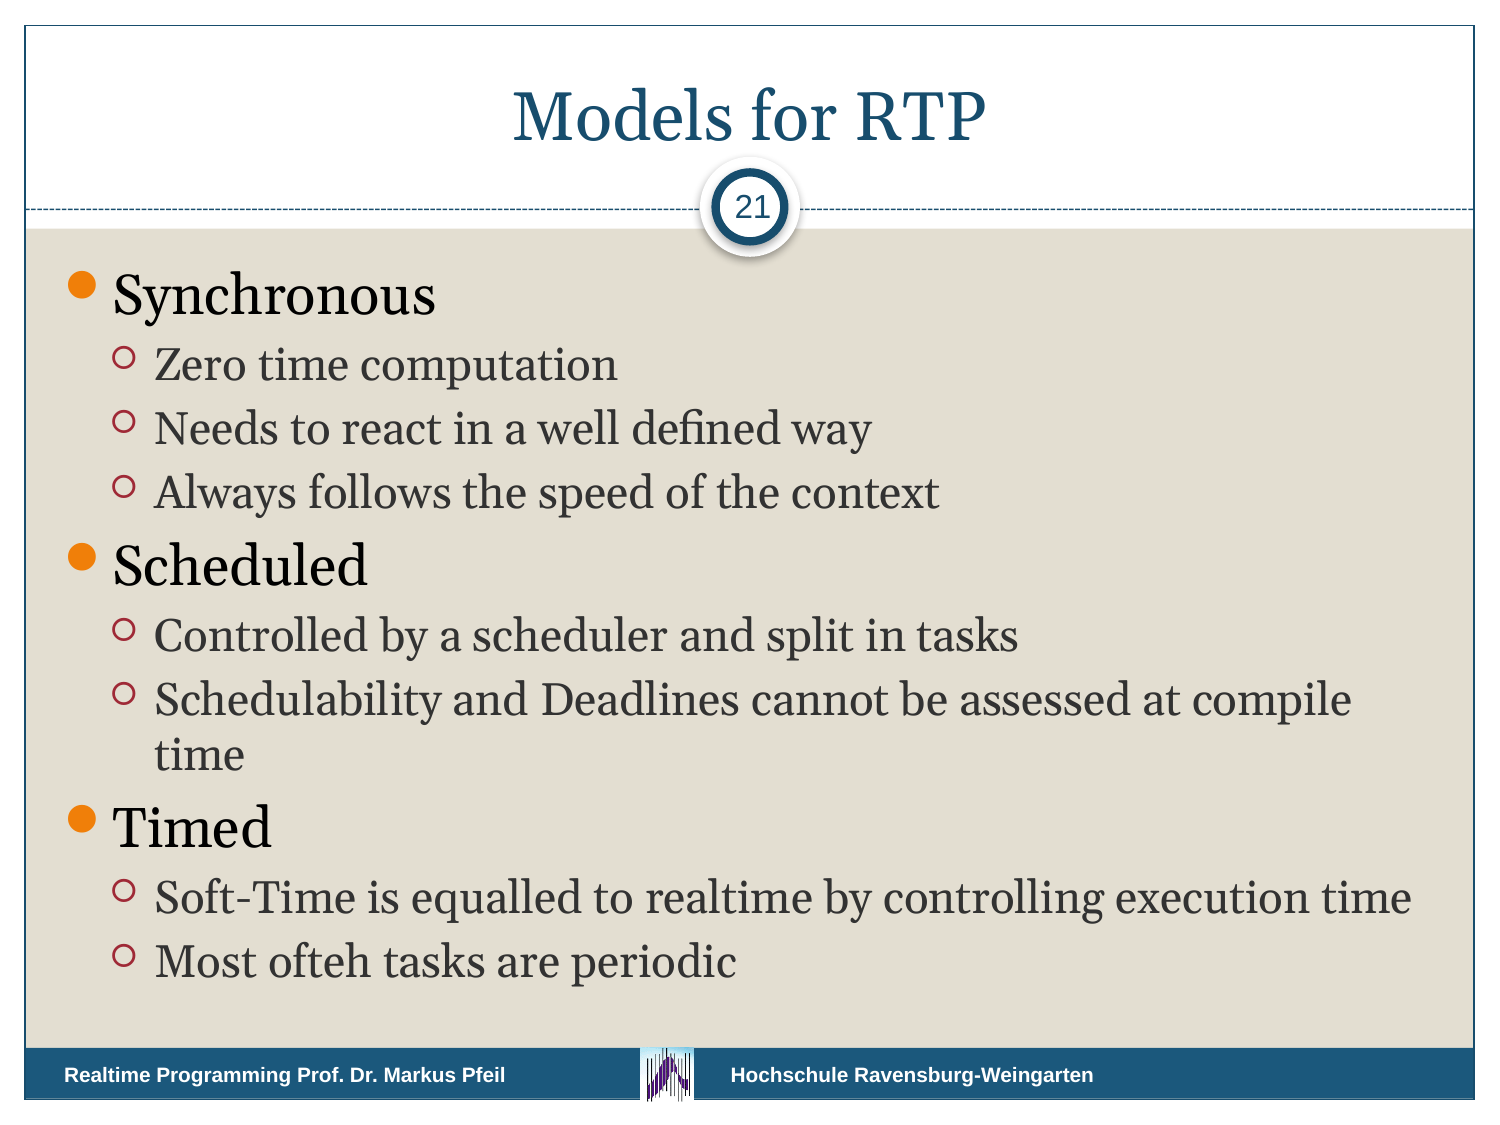

# Models for RTP
21
Synchronous
Zero time computation
Needs to react in a well defined way
Always follows the speed of the context
Scheduled
Controlled by a scheduler and split in tasks
Schedulability and Deadlines cannot be assessed at compile time
Timed
Soft-Time is equalled to realtime by controlling execution time
Most ofteh tasks are periodic

Realtime Programming Prof. Dr. Markus Pfeil